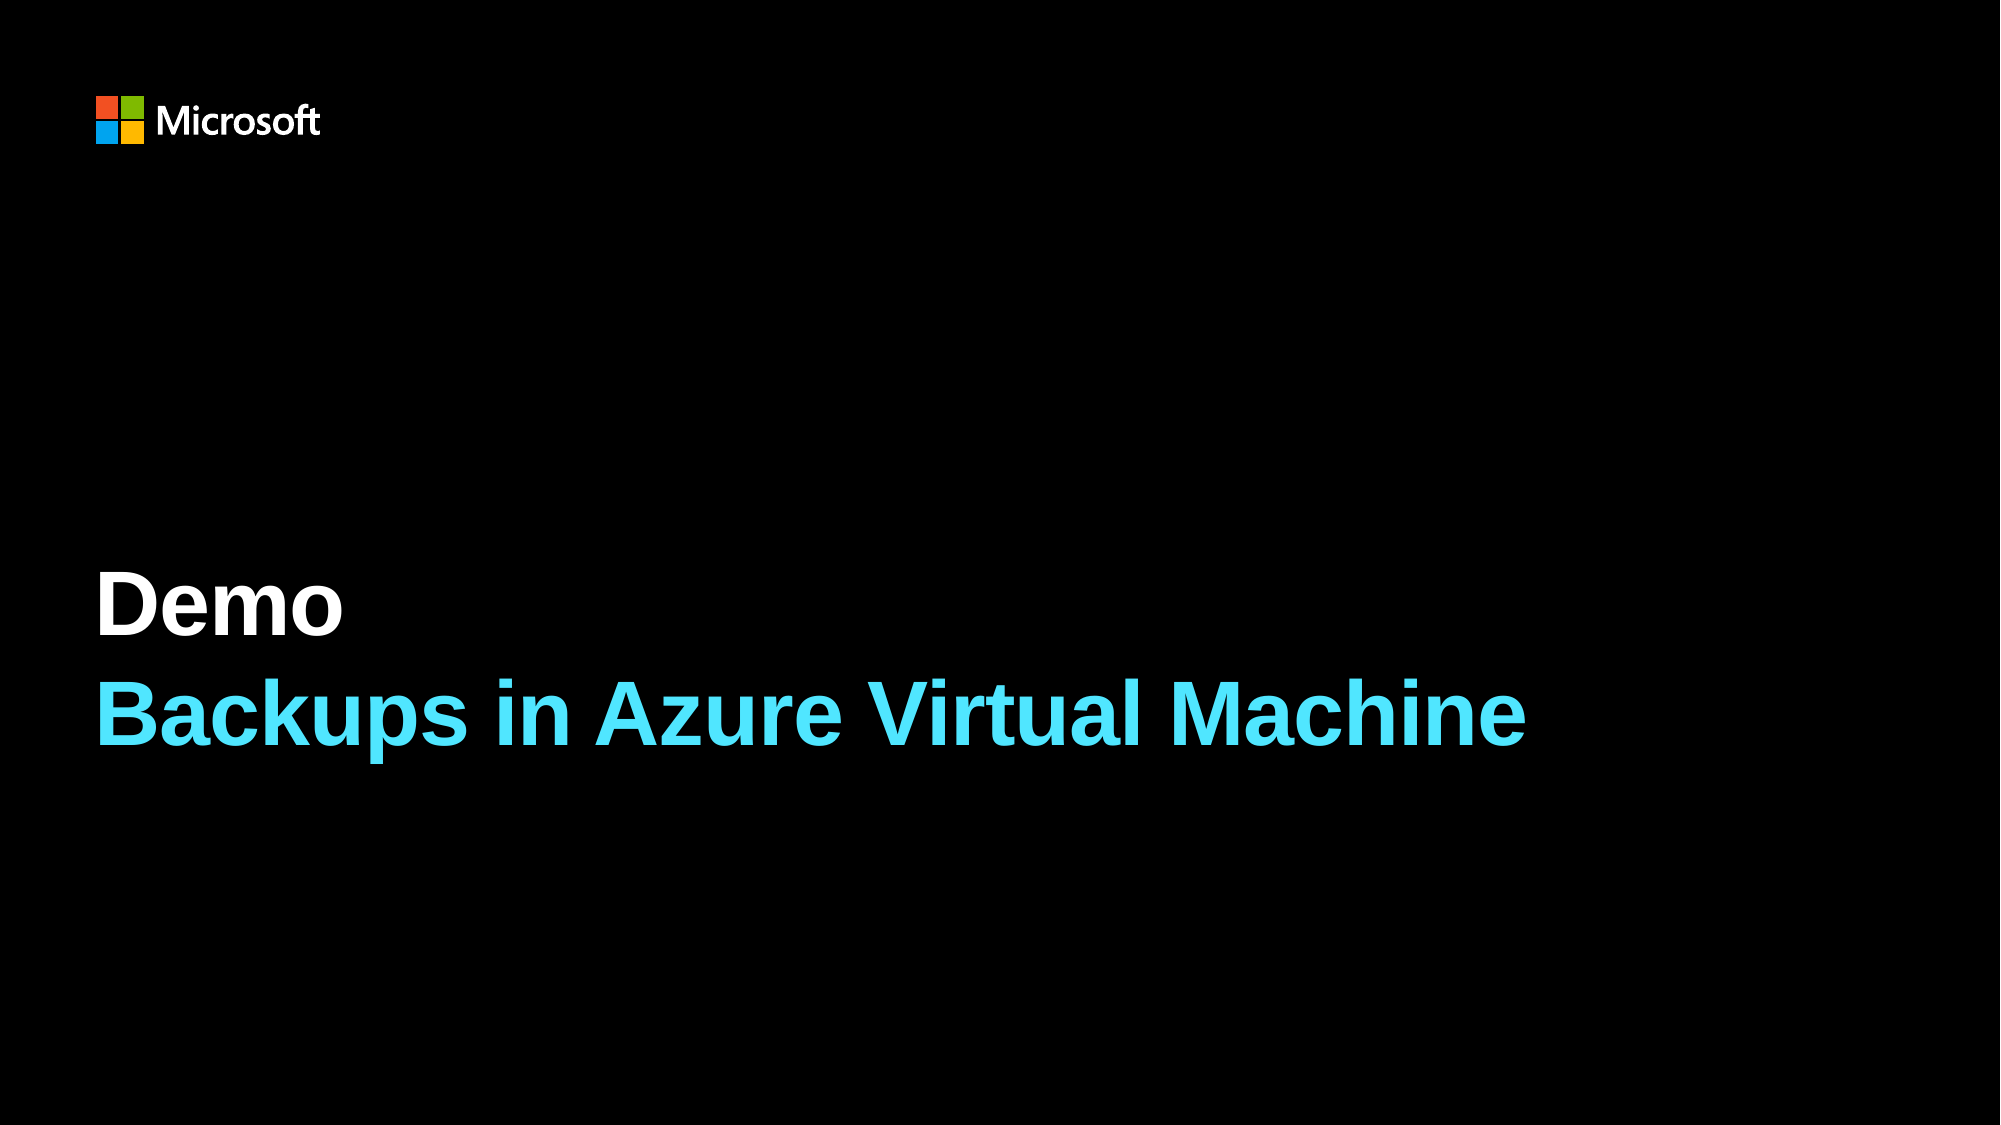

# Demo Backups in Azure Virtual Machine